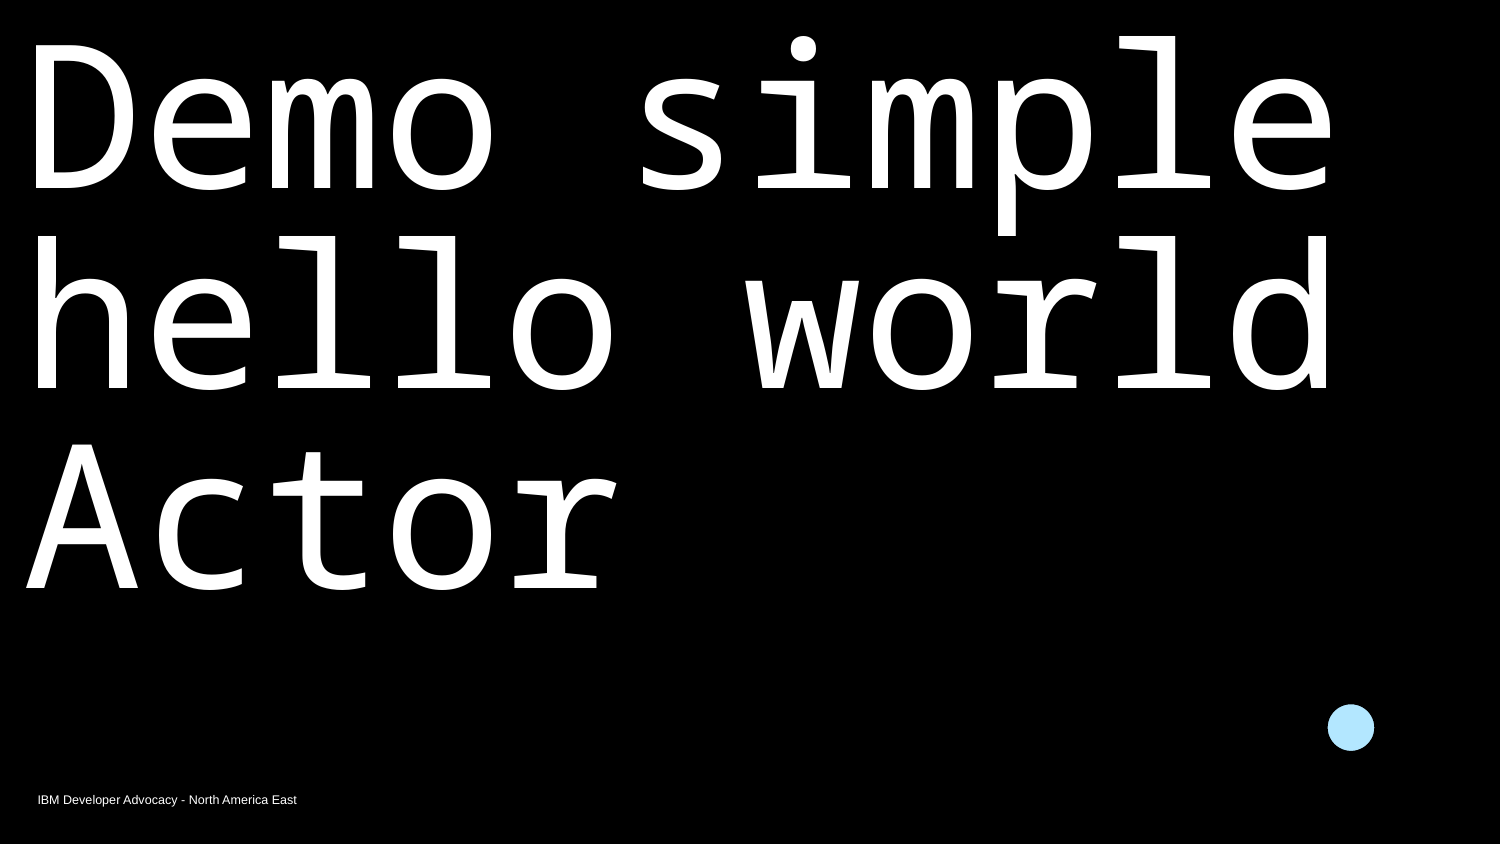

# Demo simple hello world Actor

IBM Developer Advocacy - North America East